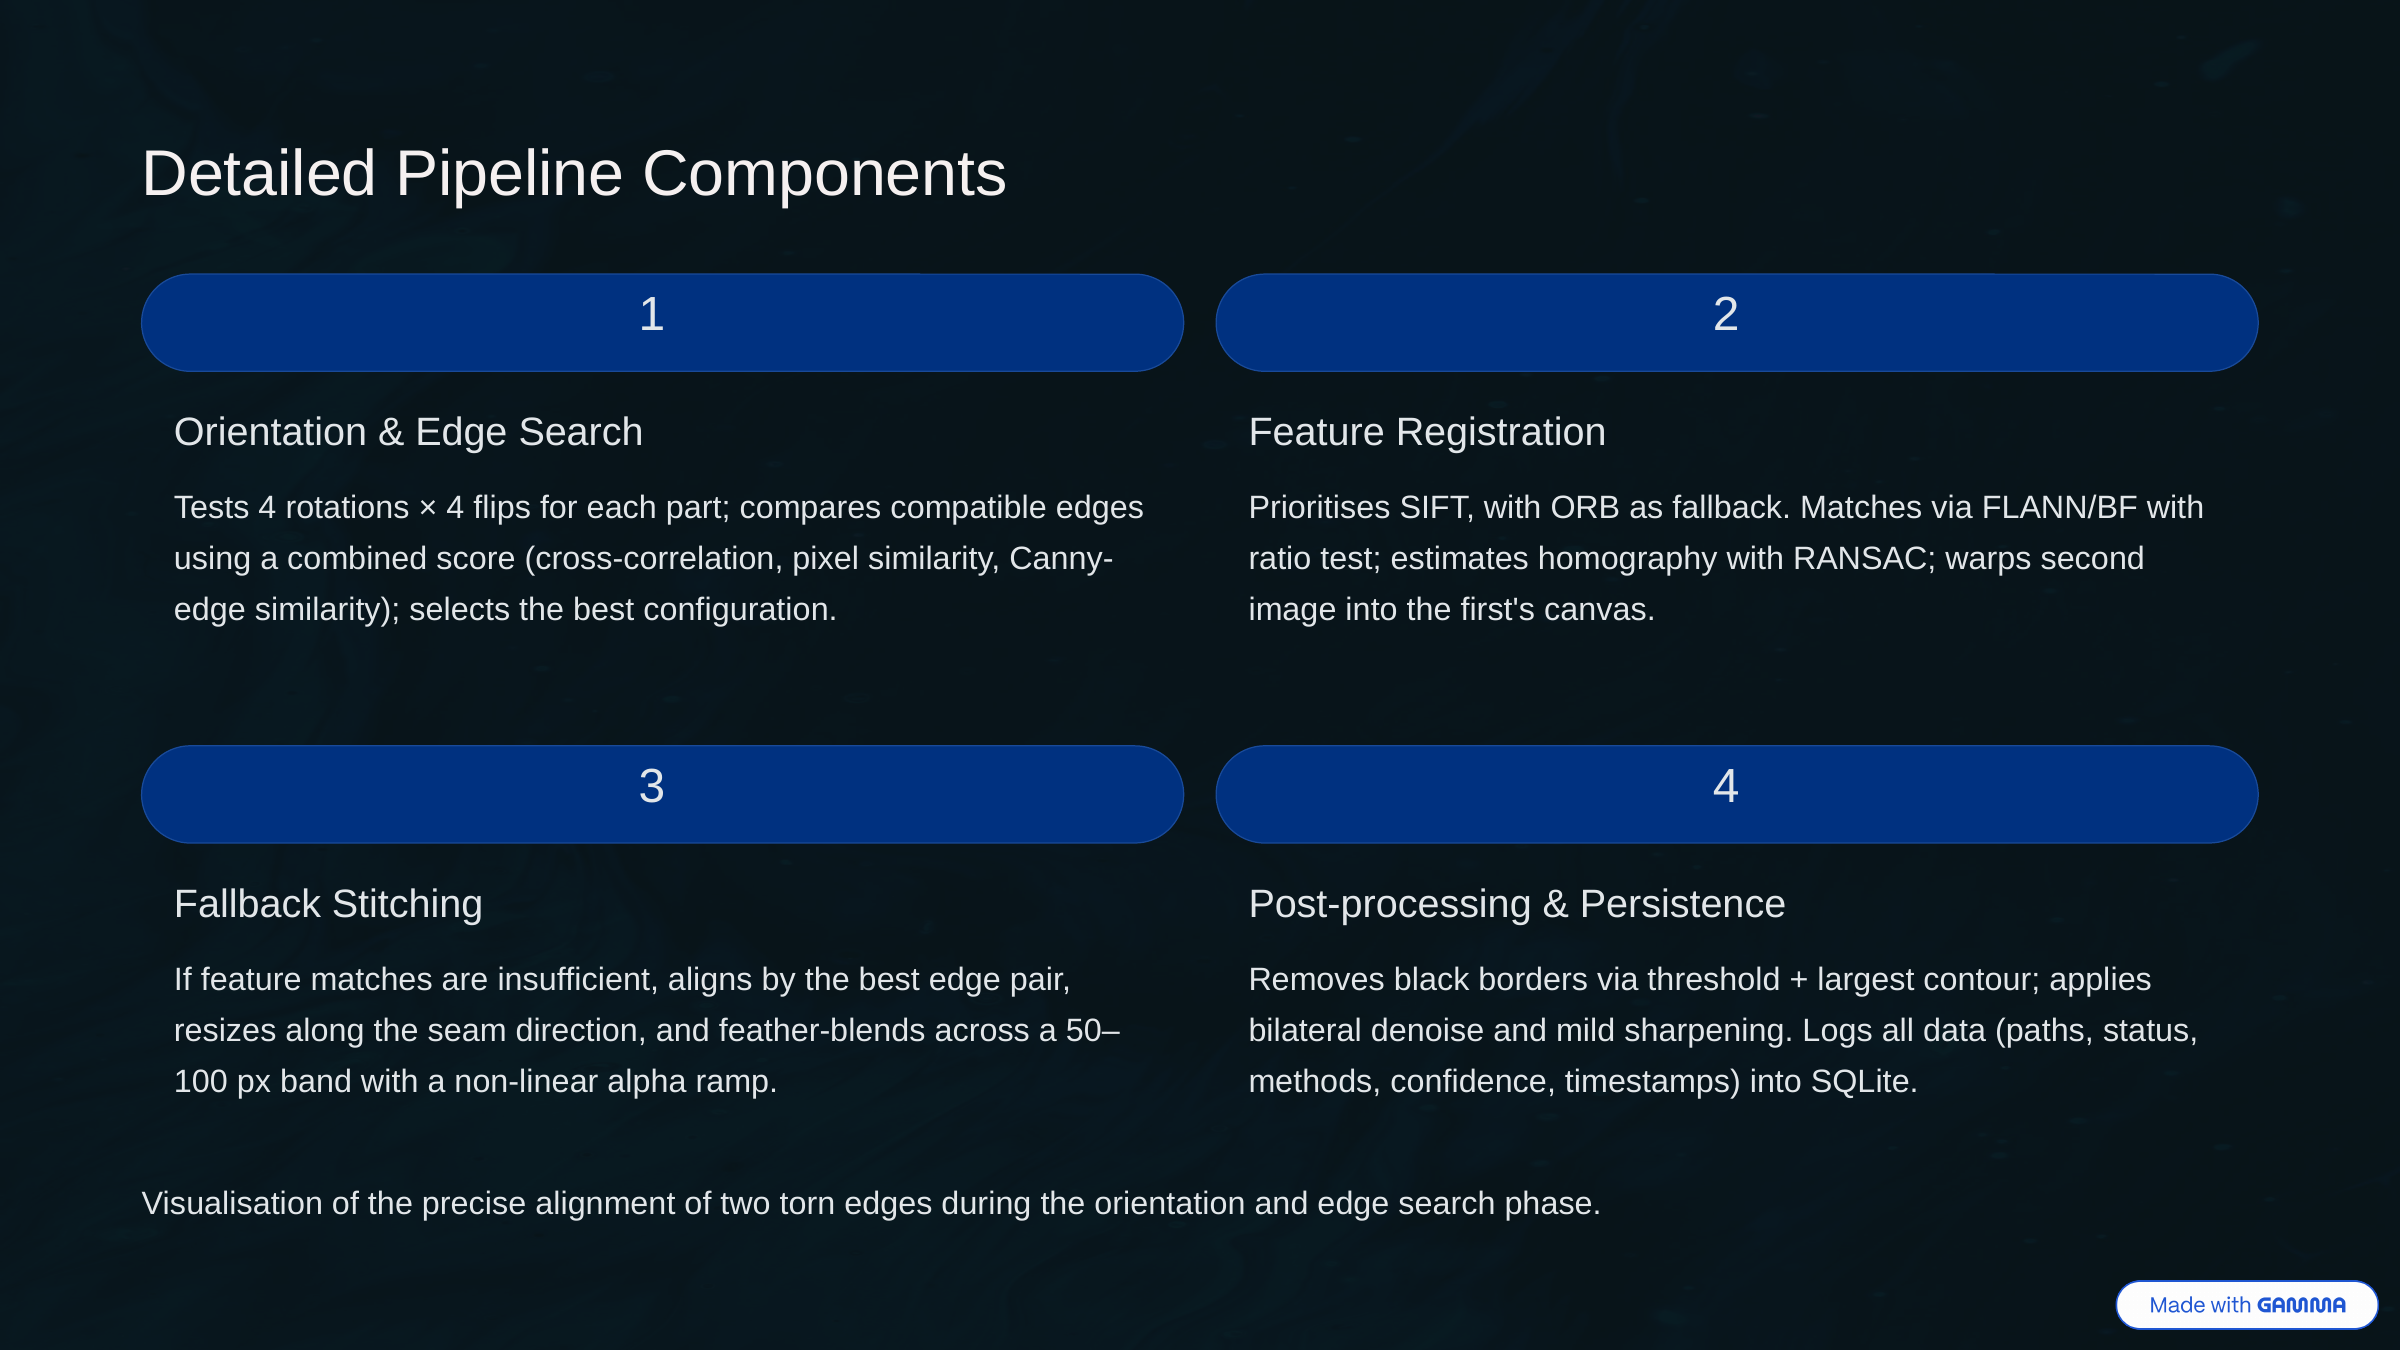

Detailed Pipeline Components

1
2
Orientation & Edge Search
Feature Registration
Tests 4 rotations × 4 flips for each part; compares compatible edges using a combined score (cross-correlation, pixel similarity, Canny-edge similarity); selects the best configuration.
Prioritises SIFT, with ORB as fallback. Matches via FLANN/BF with ratio test; estimates homography with RANSAC; warps second image into the first's canvas.

3
4
Fallback Stitching
Post-processing & Persistence
If feature matches are insufficient, aligns by the best edge pair, resizes along the seam direction, and feather-blends across a 50–100 px band with a non-linear alpha ramp.
Removes black borders via threshold + largest contour; applies bilateral denoise and mild sharpening. Logs all data (paths, status, methods, confidence, timestamps) into SQLite.
Visualisation of the precise alignment of two torn edges during the orientation and edge search phase.